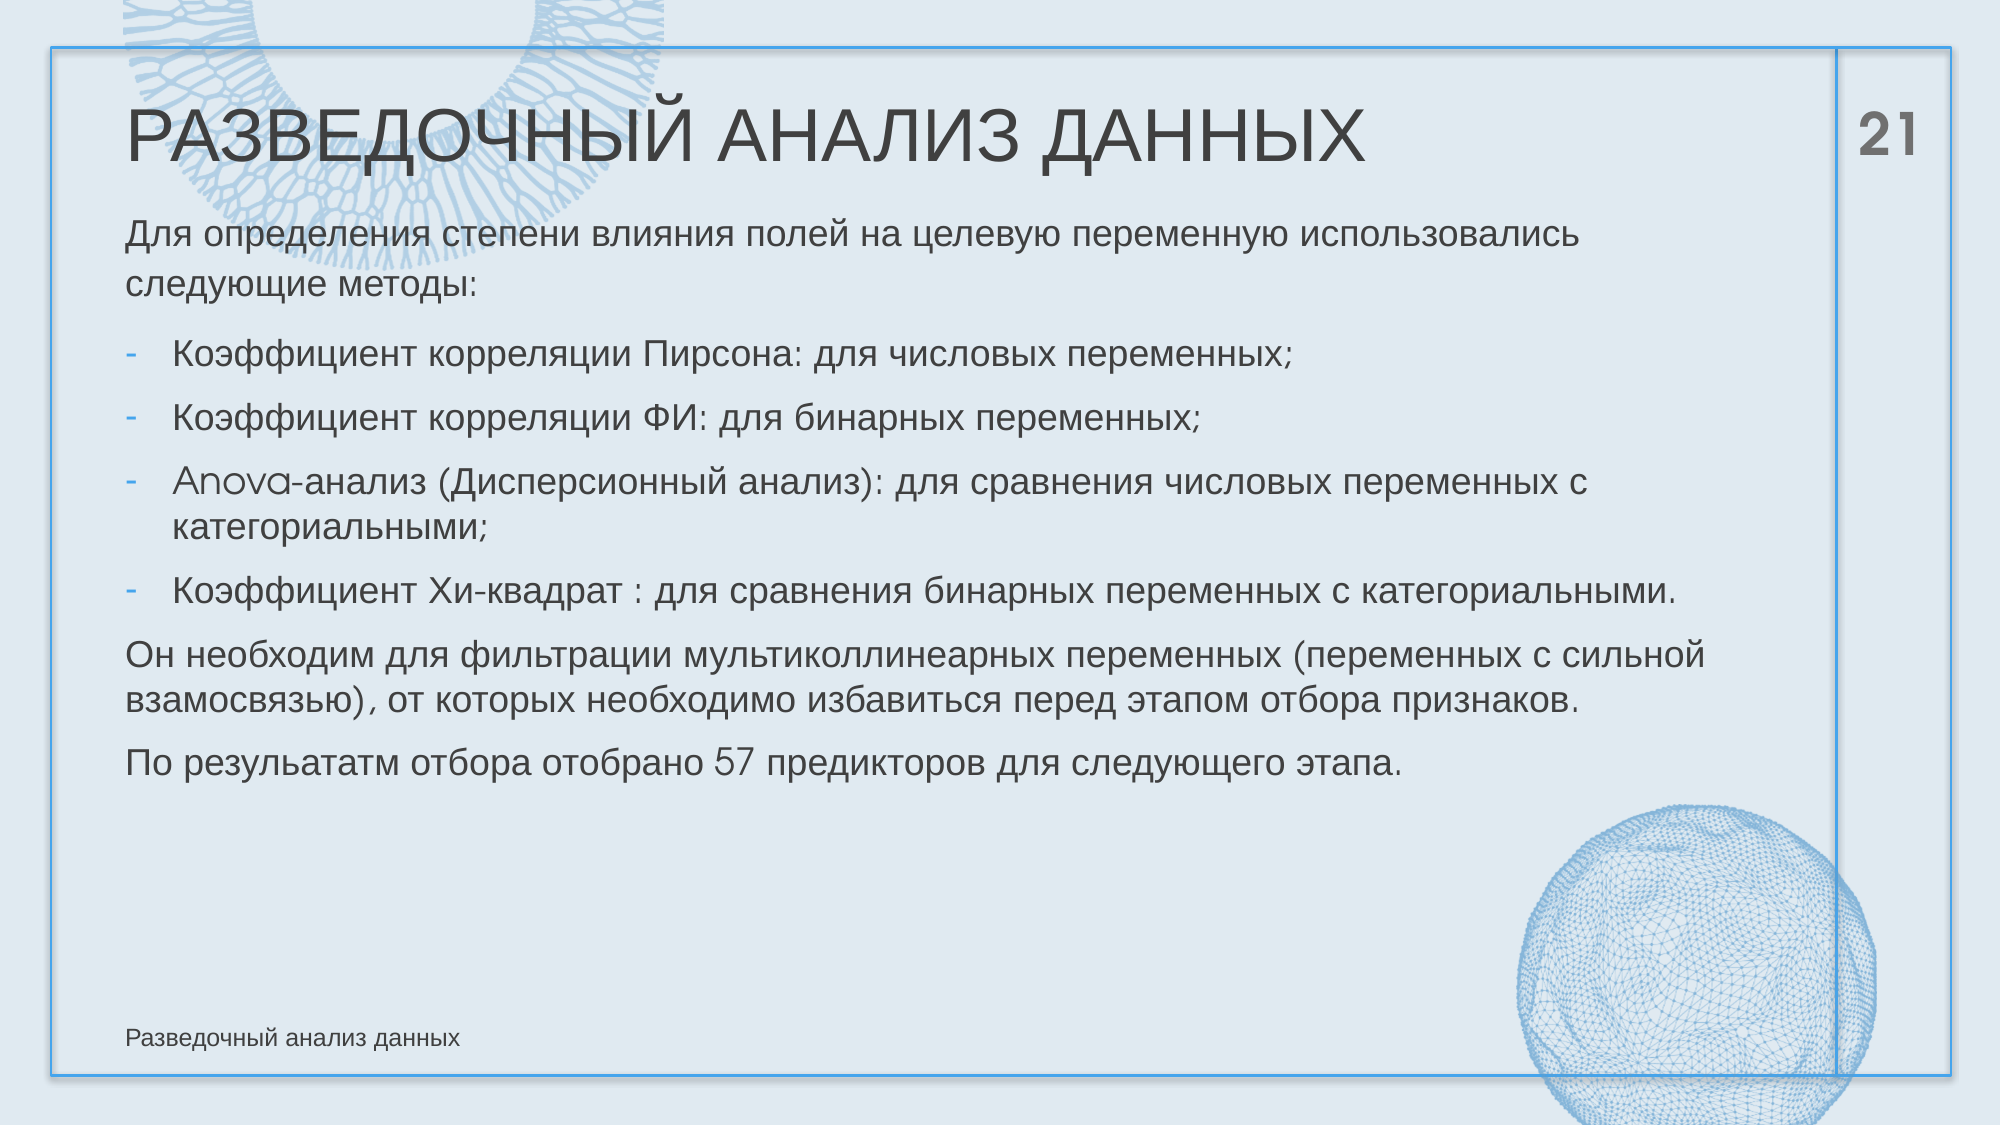

# Разведочный анализ данных
21
Для определения степени влияния полей на целевую переменную использовались следующие методы:
Коэффициент корреляции Пирсона: для числовых переменных;
Коэффициент корреляции ФИ: для бинарных переменных;
Anova-анализ (Дисперсионный анализ): для сравнения числовых переменных с категориальными;
Коэффициент Хи-квадрат : для сравнения бинарных переменных с категориальными.
Он необходим для фильтрации мультиколлинеарных переменных (переменных с сильной взамосвязью), от которых необходимо избавиться перед этапом отбора признаков.
По резульататм отбора отобрано 57 предикторов для следующего этапа.

Разведочный анализ данных